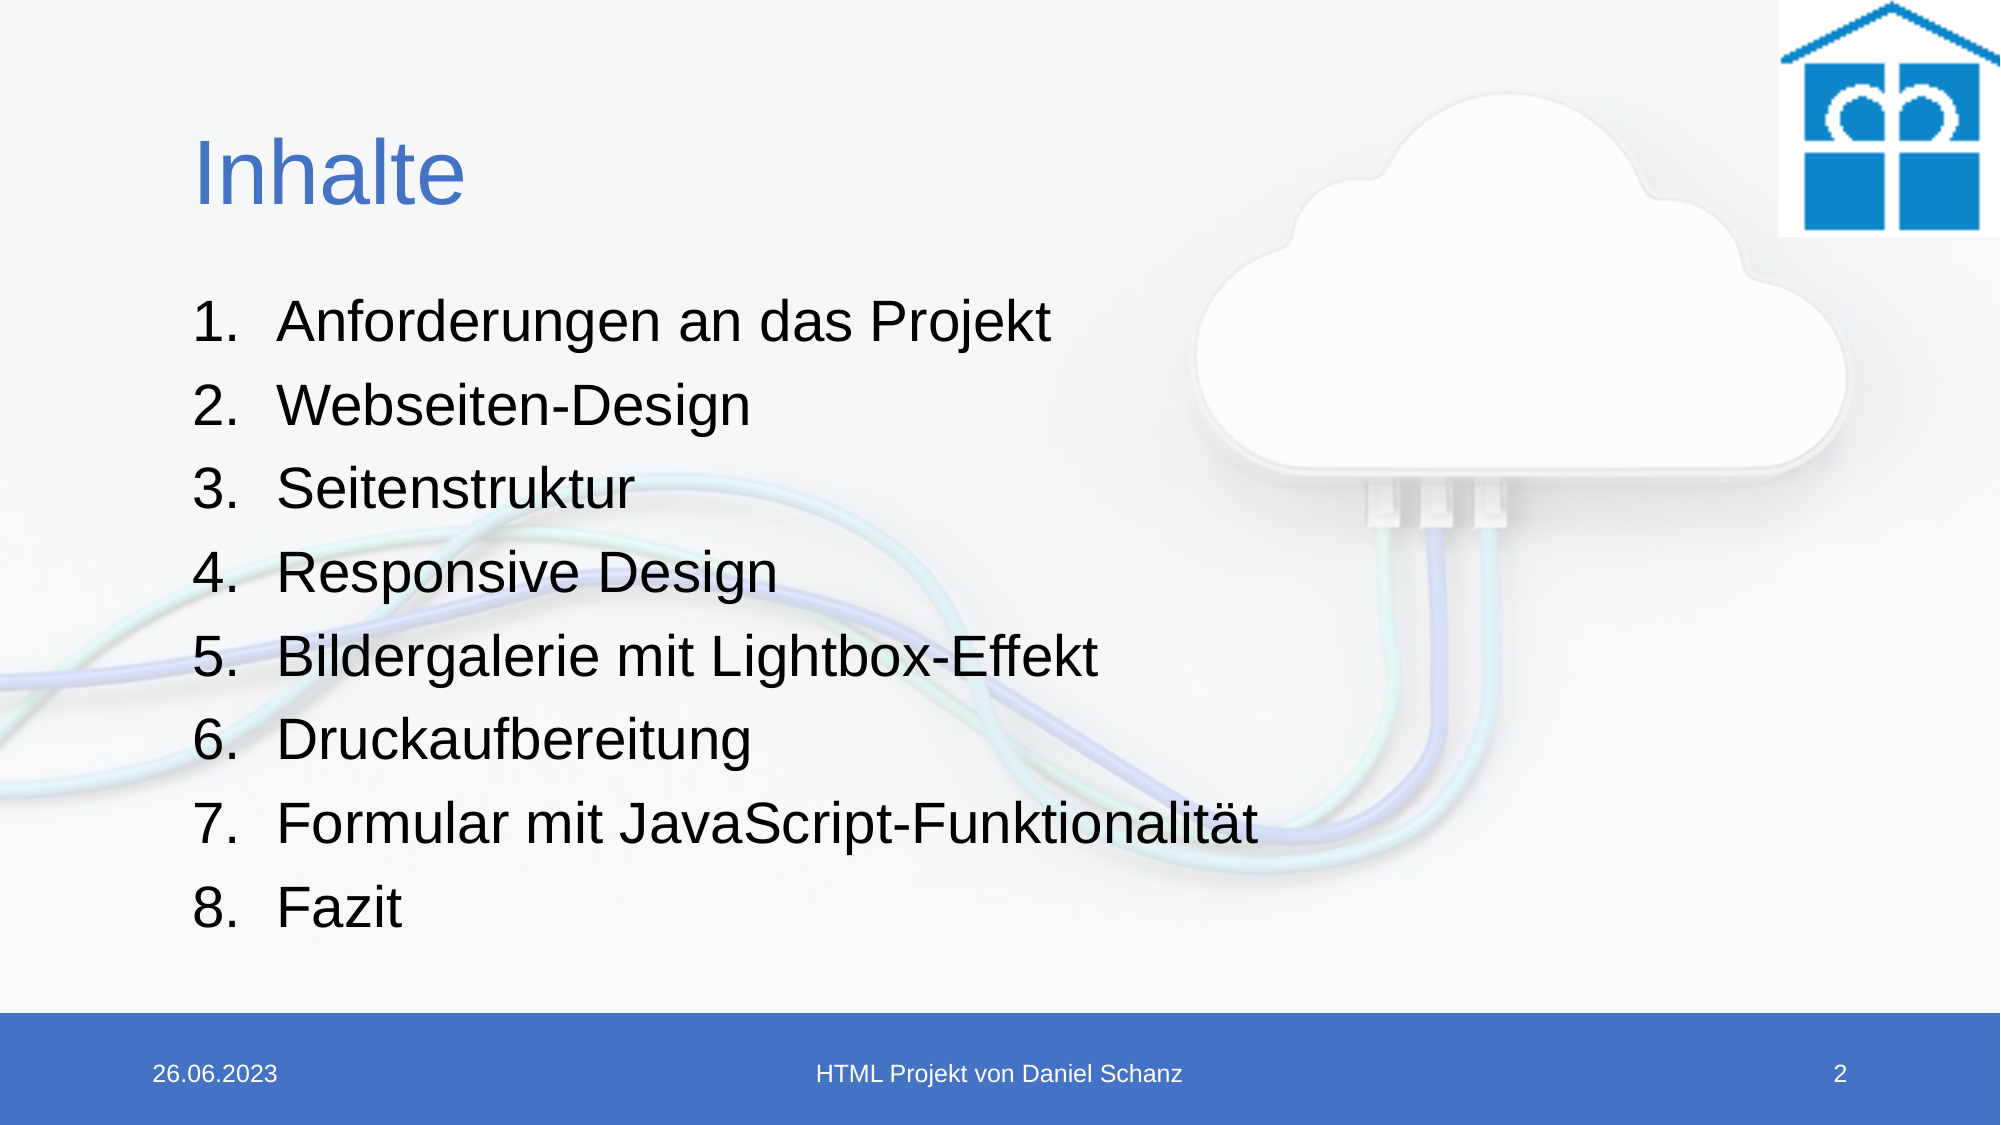

# Inhalte
Anforderungen an das Projekt
Webseiten-Design
Seitenstruktur
Responsive Design
Bildergalerie mit Lightbox-Effekt
Druckaufbereitung
Formular mit JavaScript-Funktionalität
Fazit

26.06.2023
HTML Projekt von Daniel Schanz
2